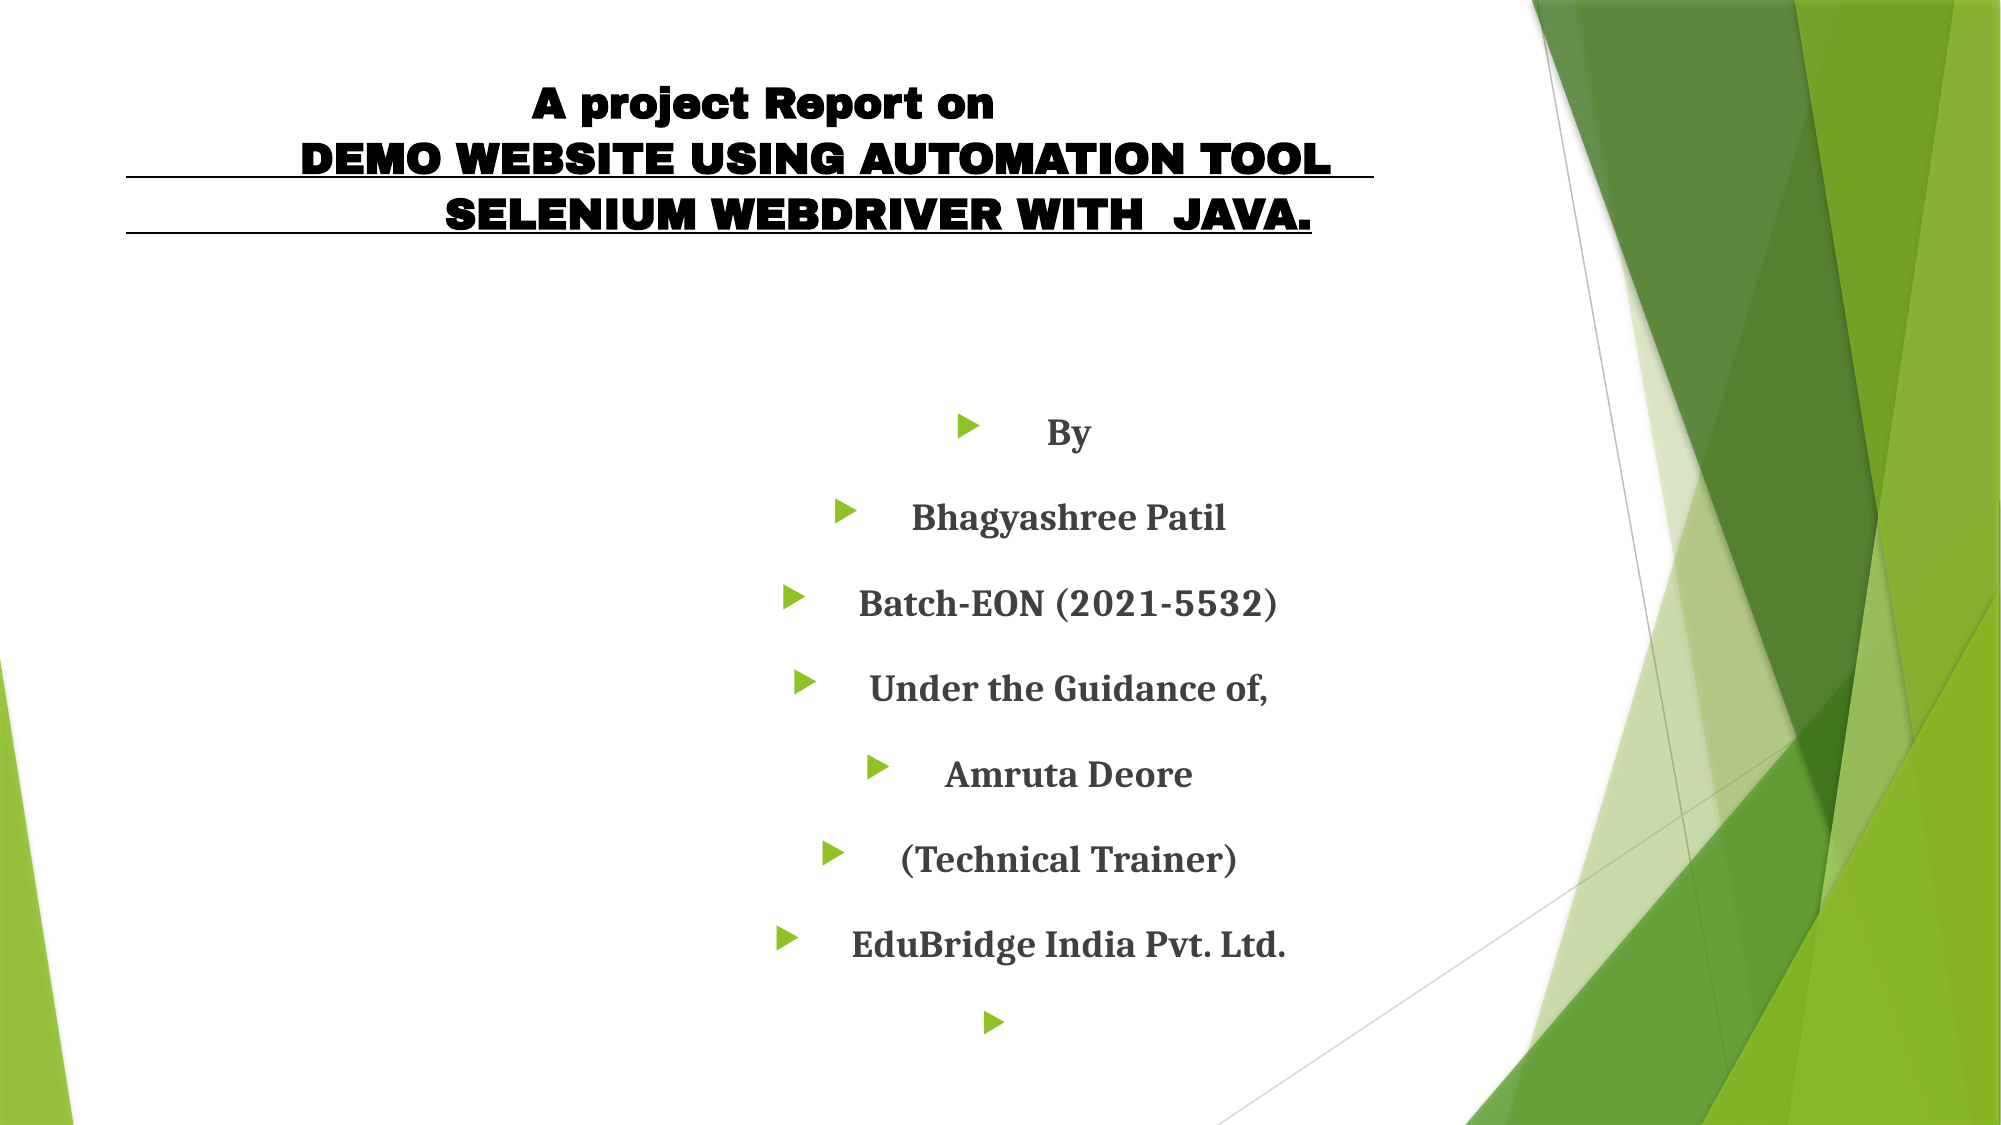

# A project Report on DEMO WEBSITE USING AUTOMATION TOOL SELENIUM WEBDRIVER WITH  JAVA.

 By
Bhagyashree Patil
Batch-EON (2021-5532)
Under the Guidance of,
Amruta Deore
(Technical Trainer)
EduBridge India Pvt. Ltd.